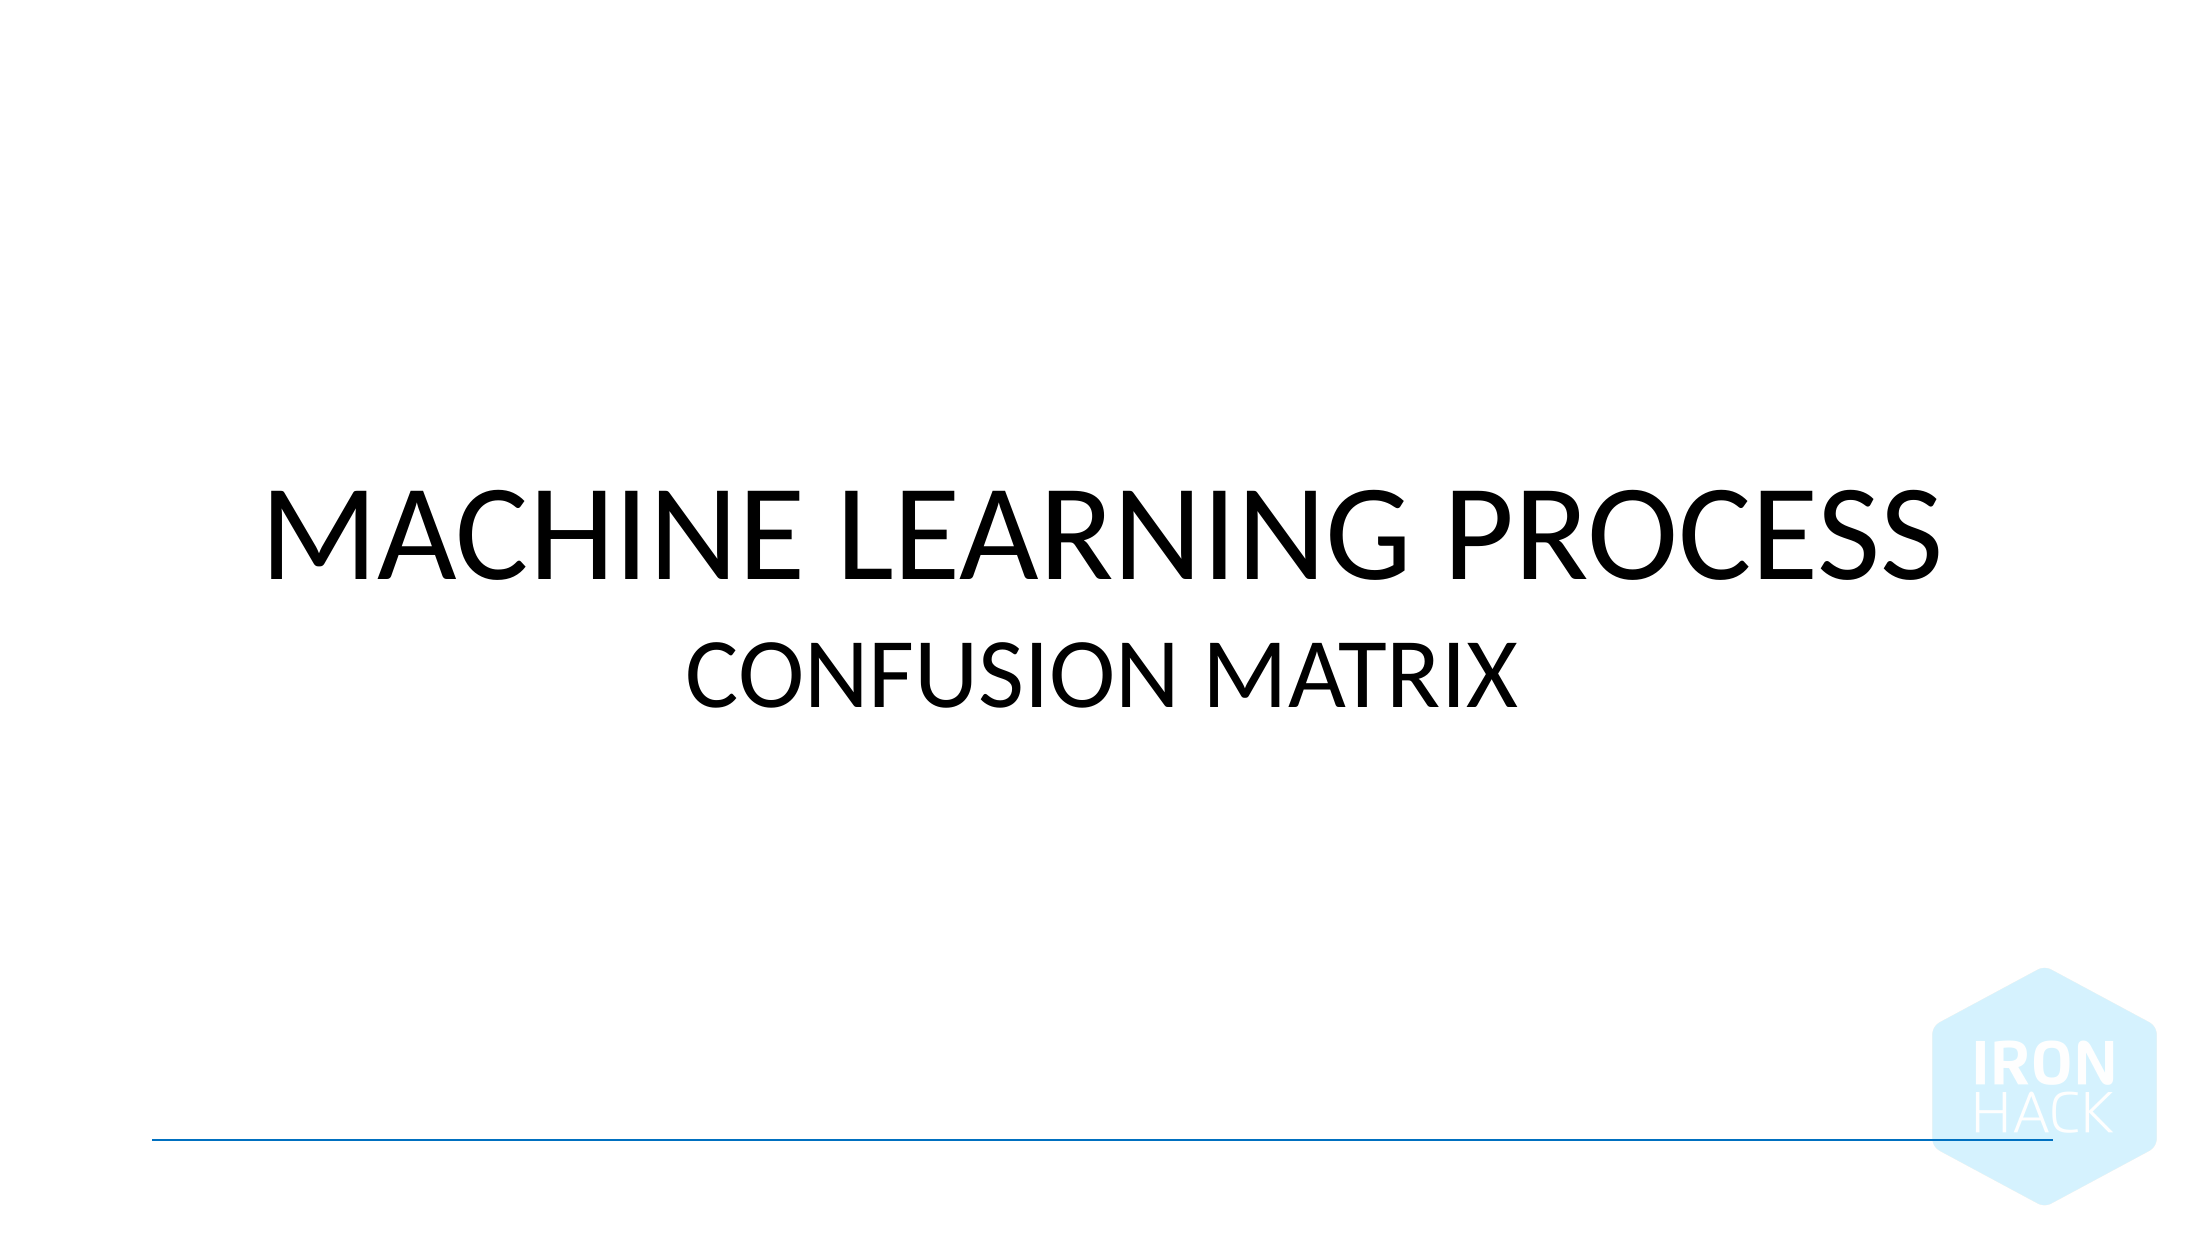

Machine learning process
CONFUSION MATRIX
January 8, 2025 |
69